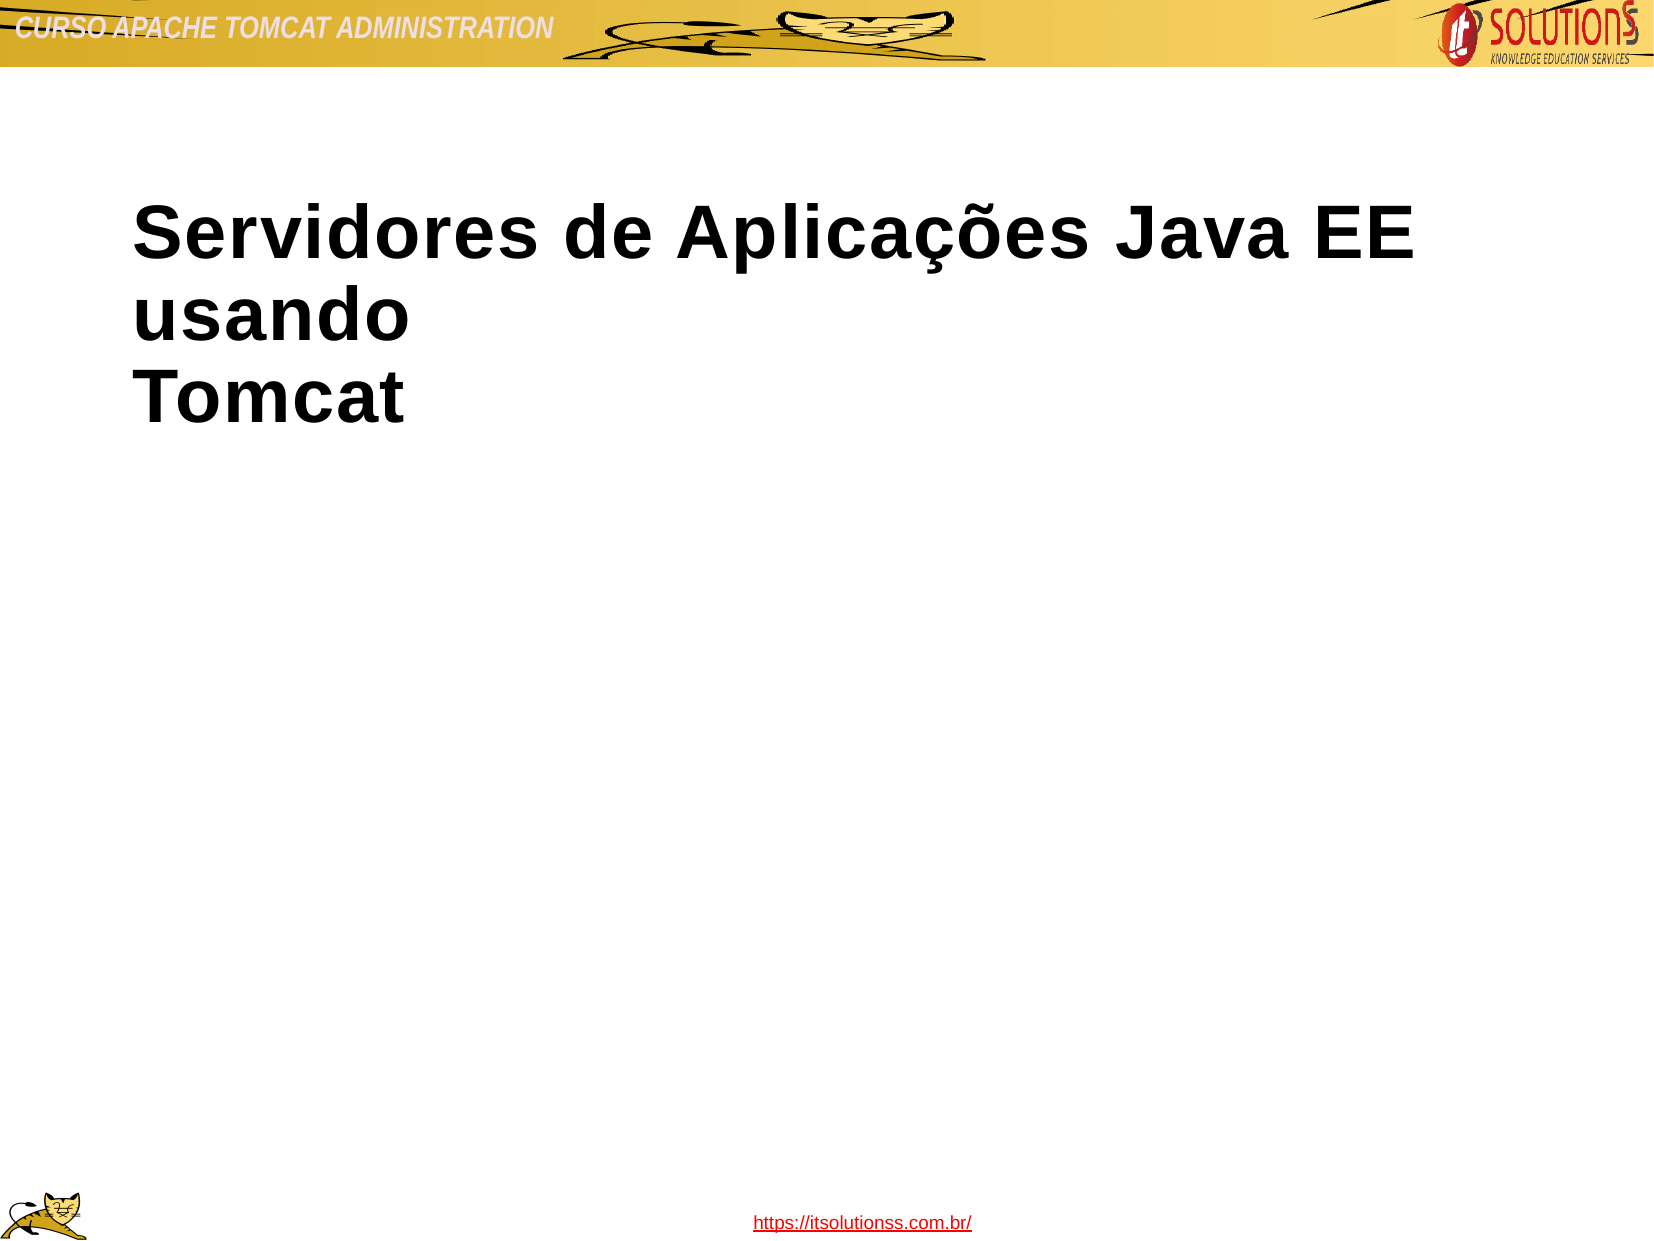

Servidores de Aplicações Java EE usando
Tomcat
Capítulo 3
Arquitetura do Tomcat